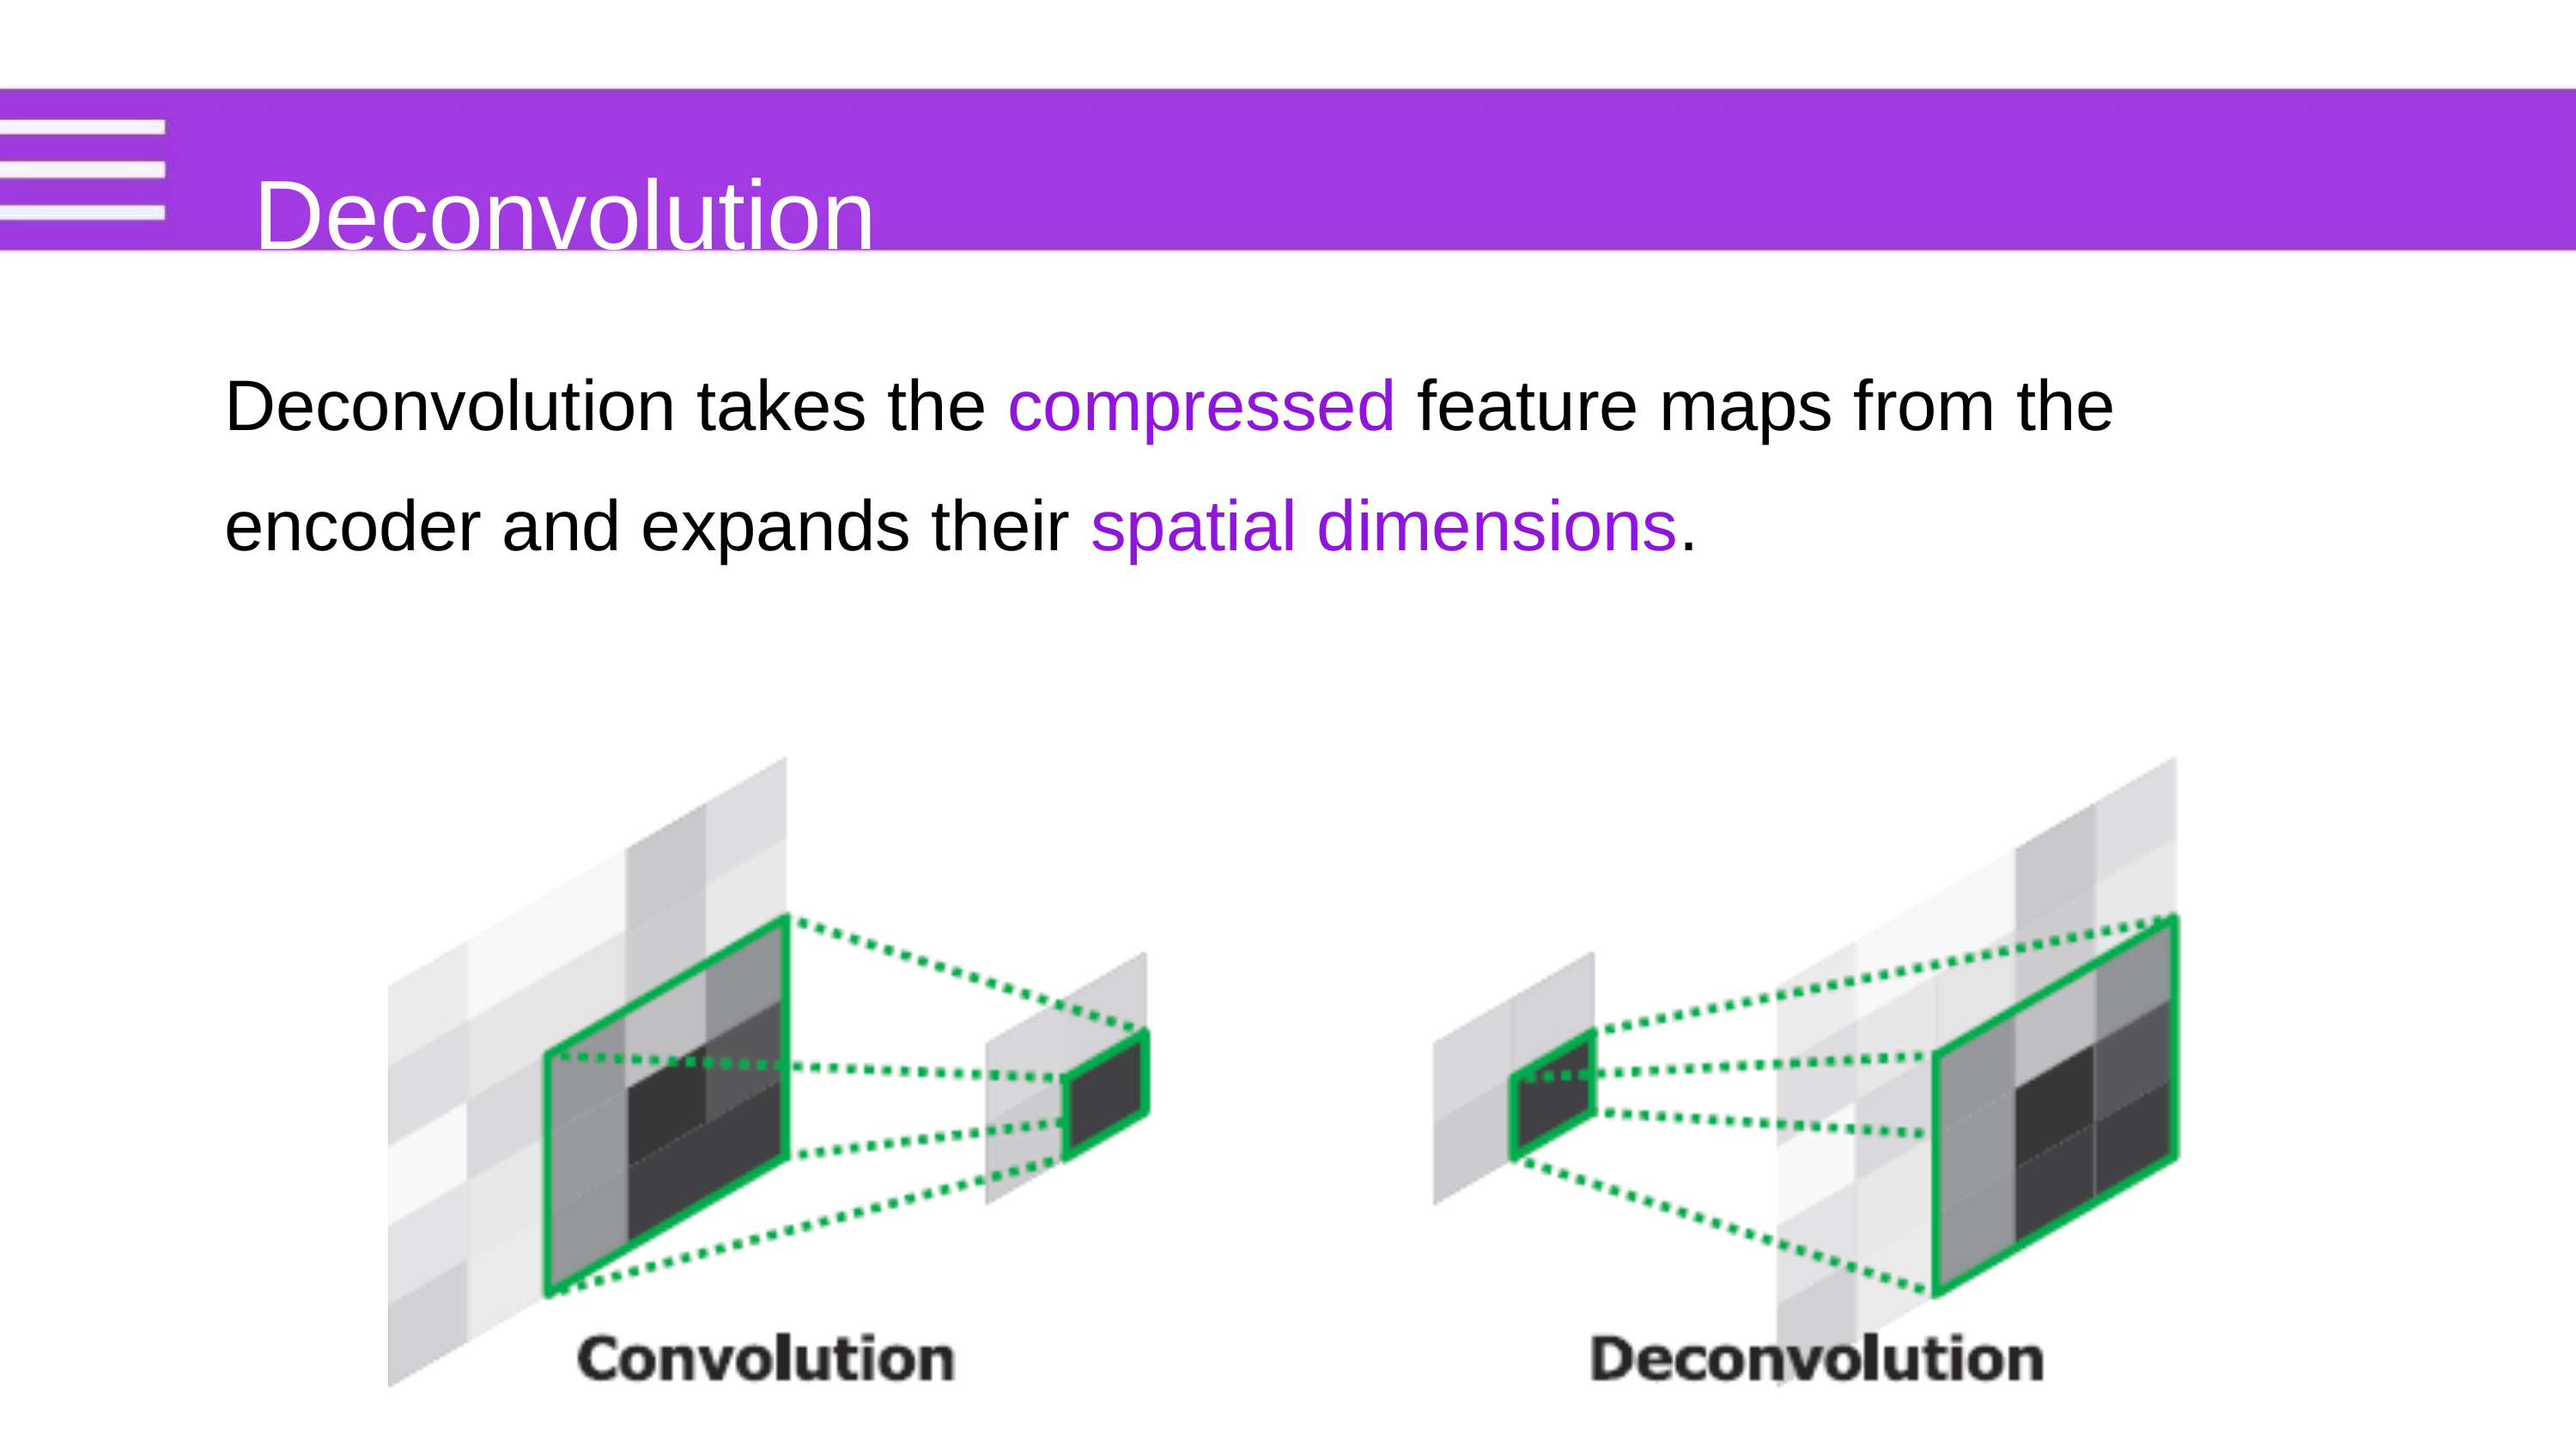

Deconvolution
Deconvolution takes the compressed feature maps from the encoder and expands their spatial dimensions.